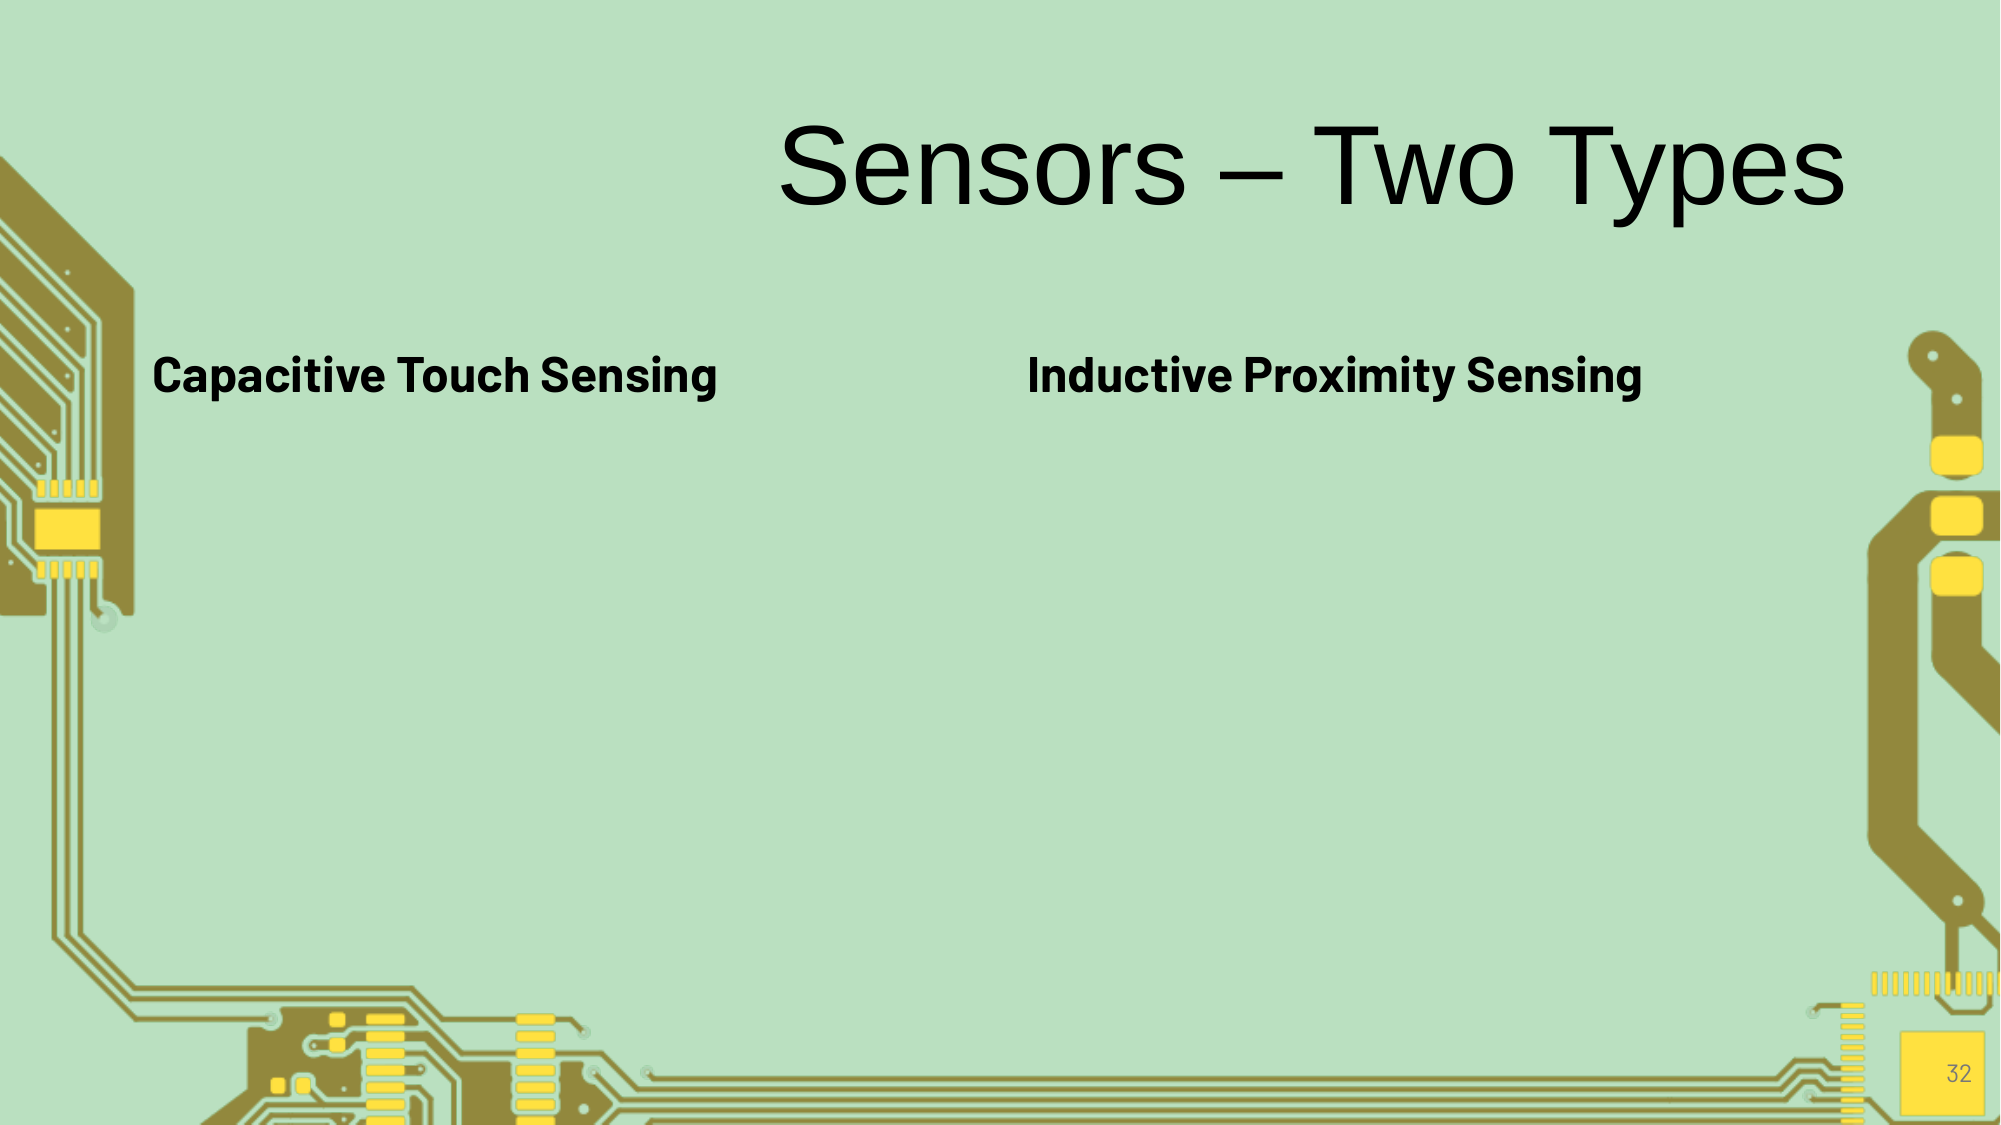

# Sensors – Two Types
Capacitive Touch Sensing
Inductive Proximity Sensing

32